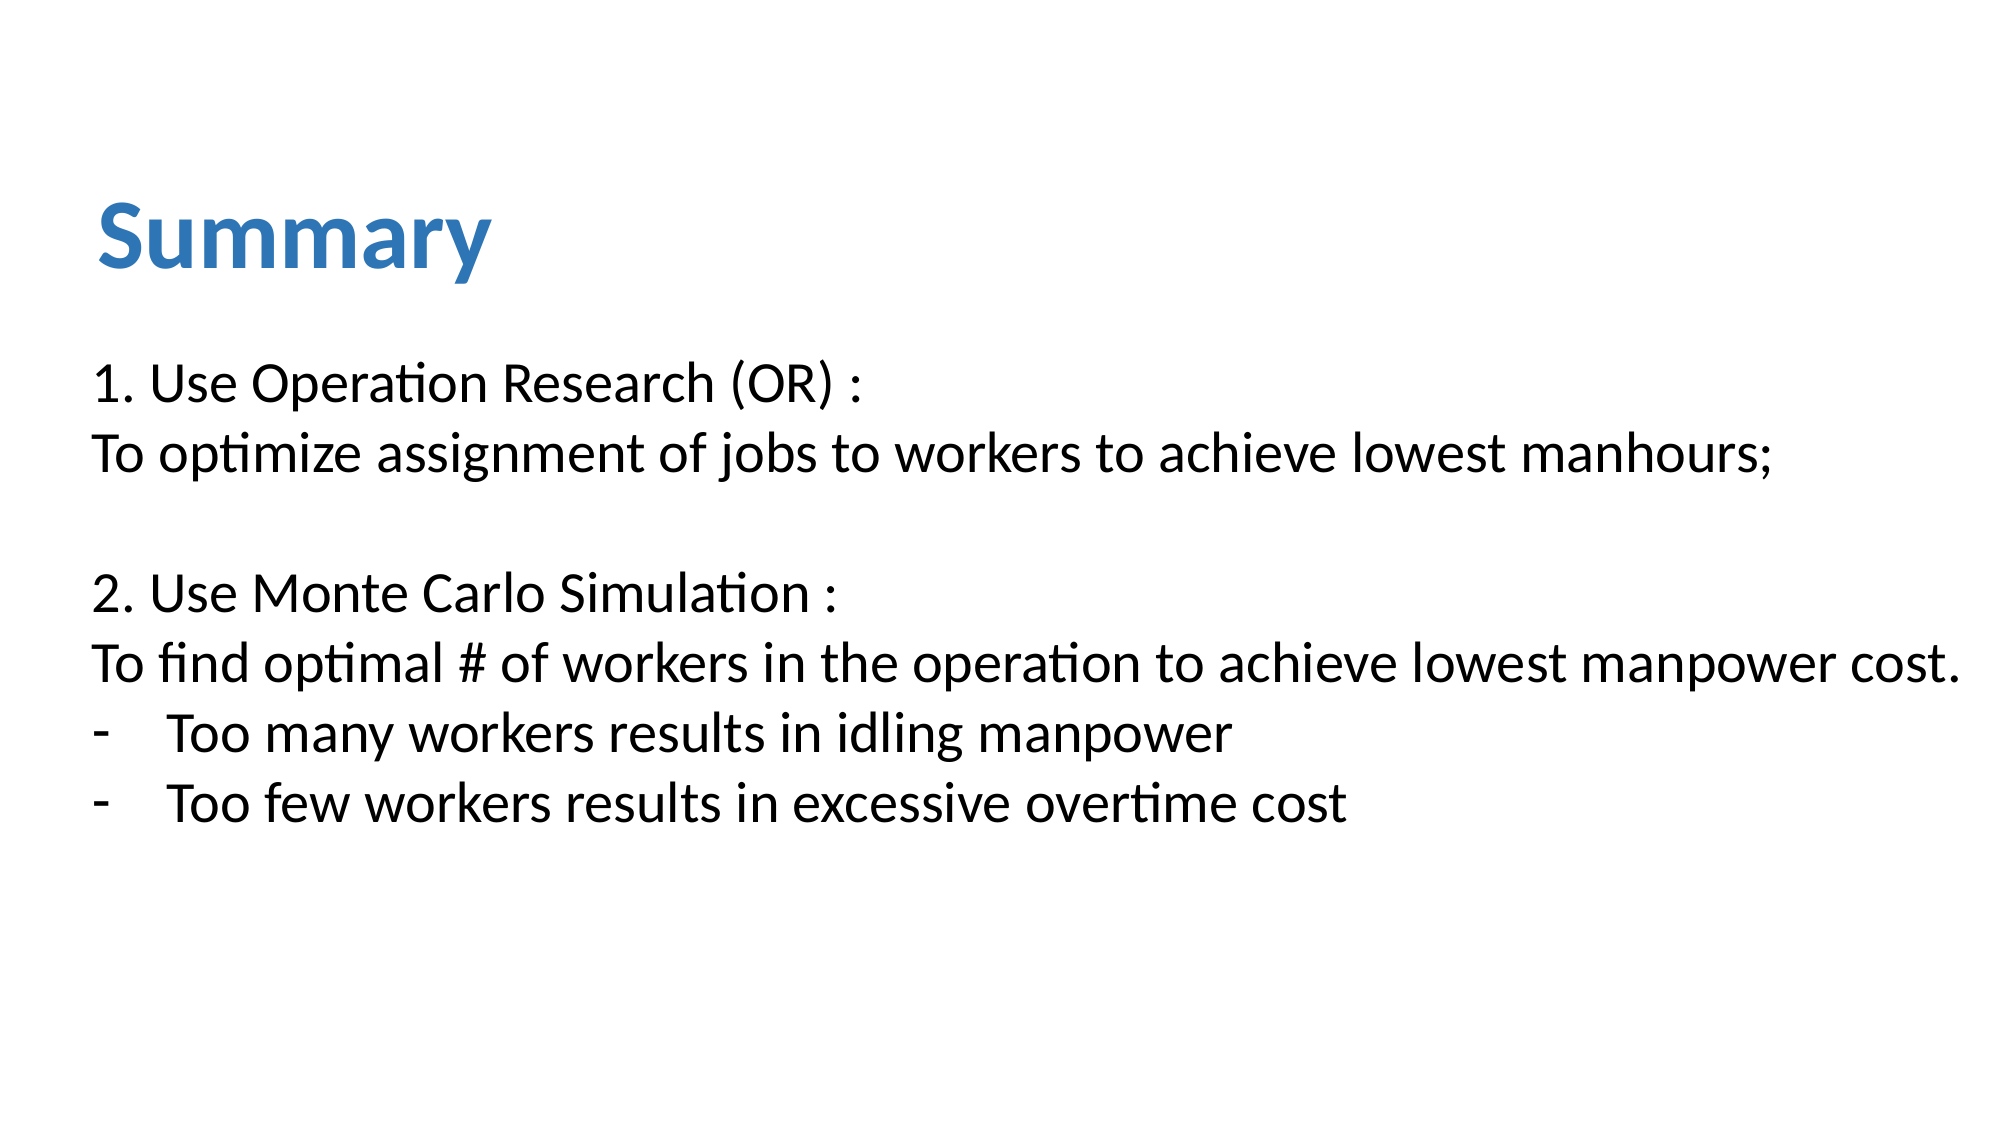

Summary
1. Use Operation Research (OR) :
To optimize assignment of jobs to workers to achieve lowest manhours;

2. Use Monte Carlo Simulation :
To find optimal # of workers in the operation to achieve lowest manpower cost.
Too many workers results in idling manpower
Too few workers results in excessive overtime cost